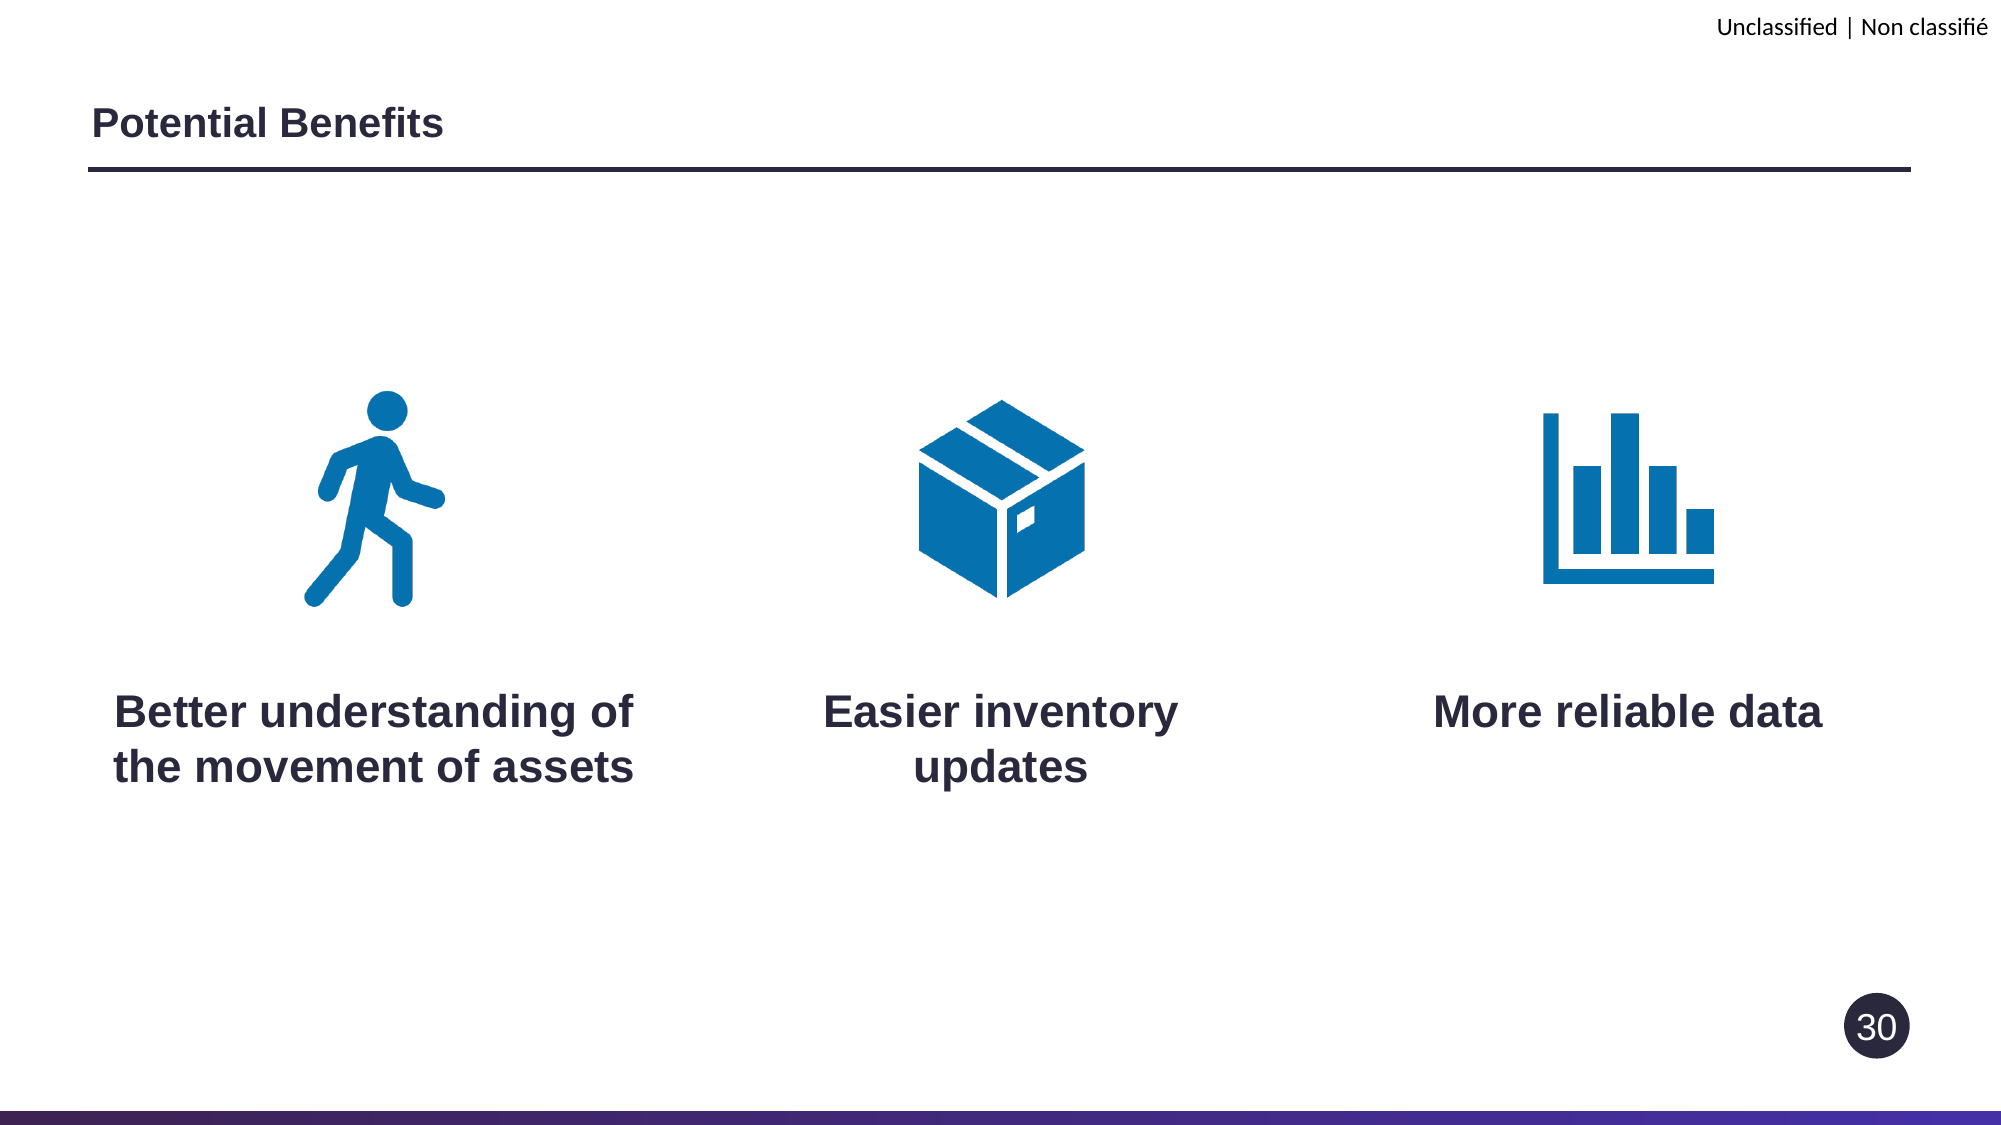

# Potential Benefits
Better understanding of the movement of assets
Easier inventory updates
More reliable data
30